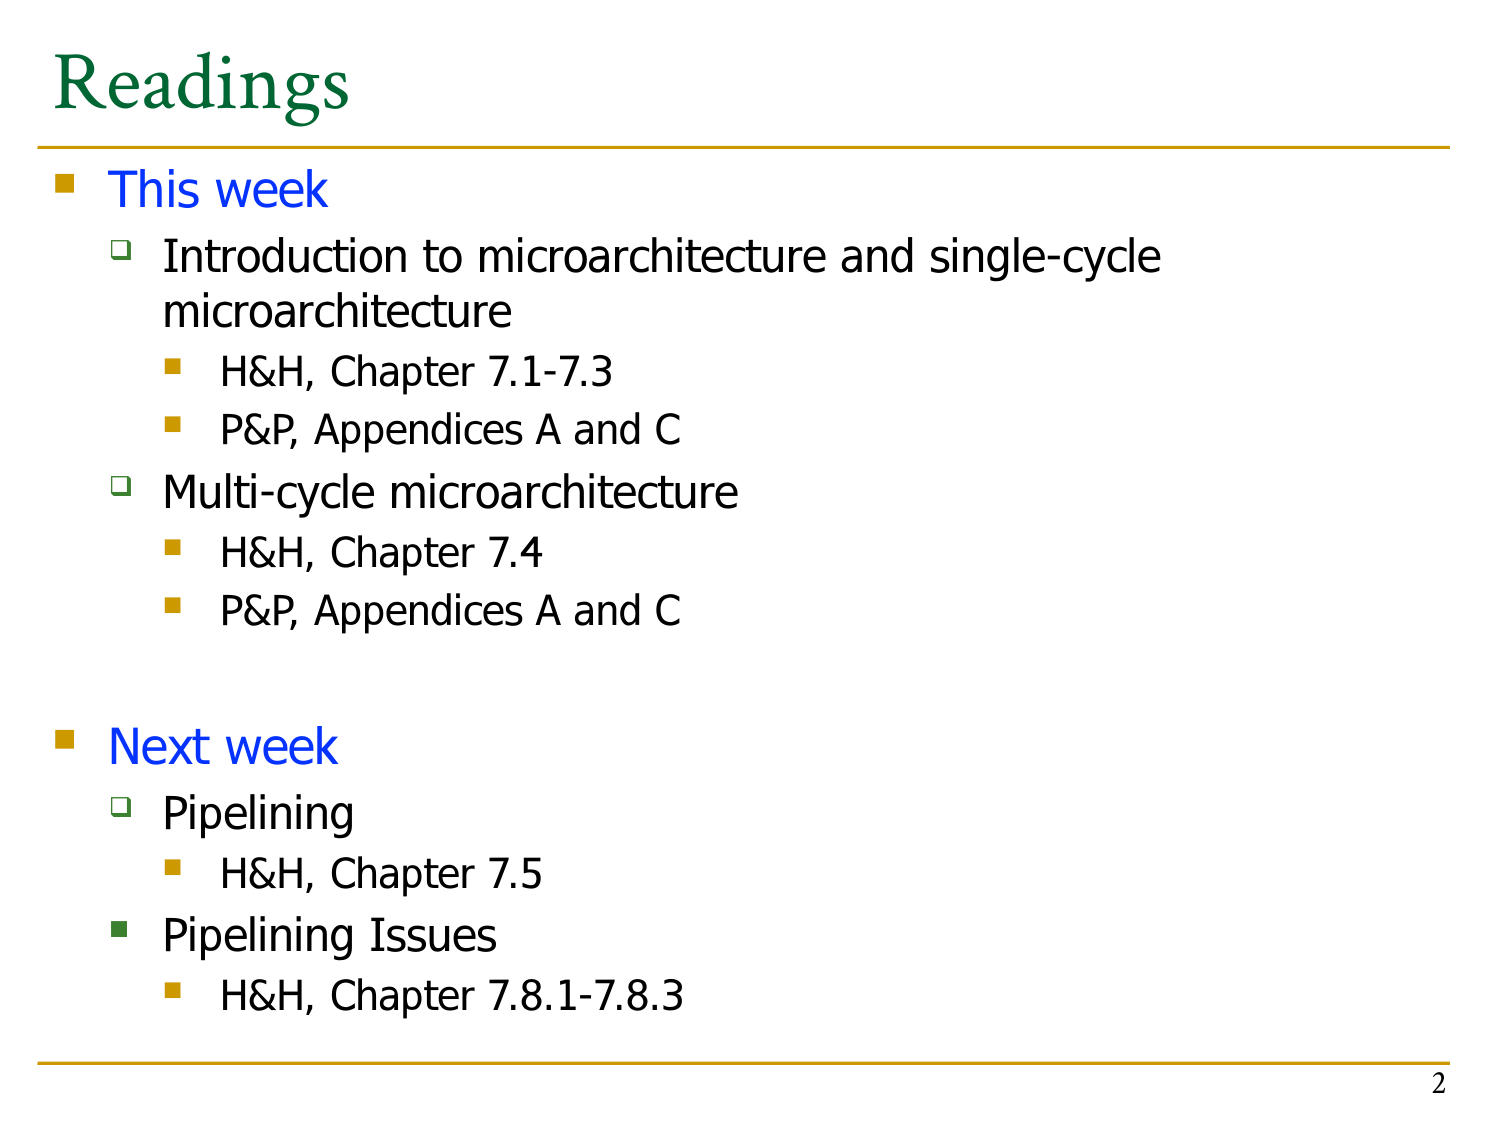

# Readings
This week
Introduction to microarchitecture and single-cycle microarchitecture
H&H, Chapter 7.1-7.3
P&P, Appendices A and C
Multi-cycle microarchitecture
H&H, Chapter 7.4
P&P, Appendices A and C

Next week
Pipelining
H&H, Chapter 7.5
Pipelining Issues
H&H, Chapter 7.8.1-7.8.3

2